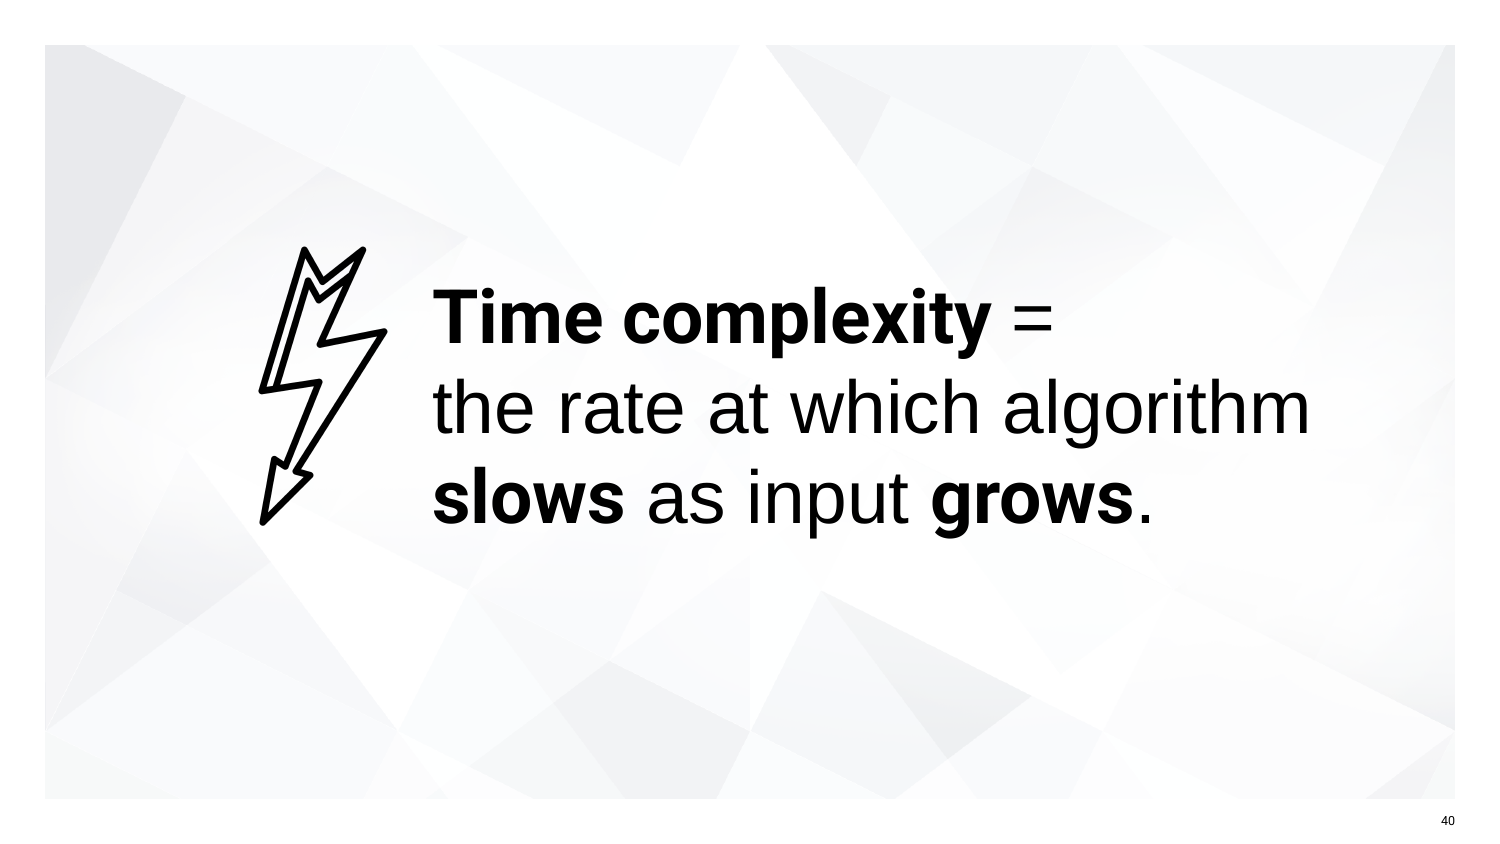

# Time complexity = the rate at which algorithm slows as input grows.